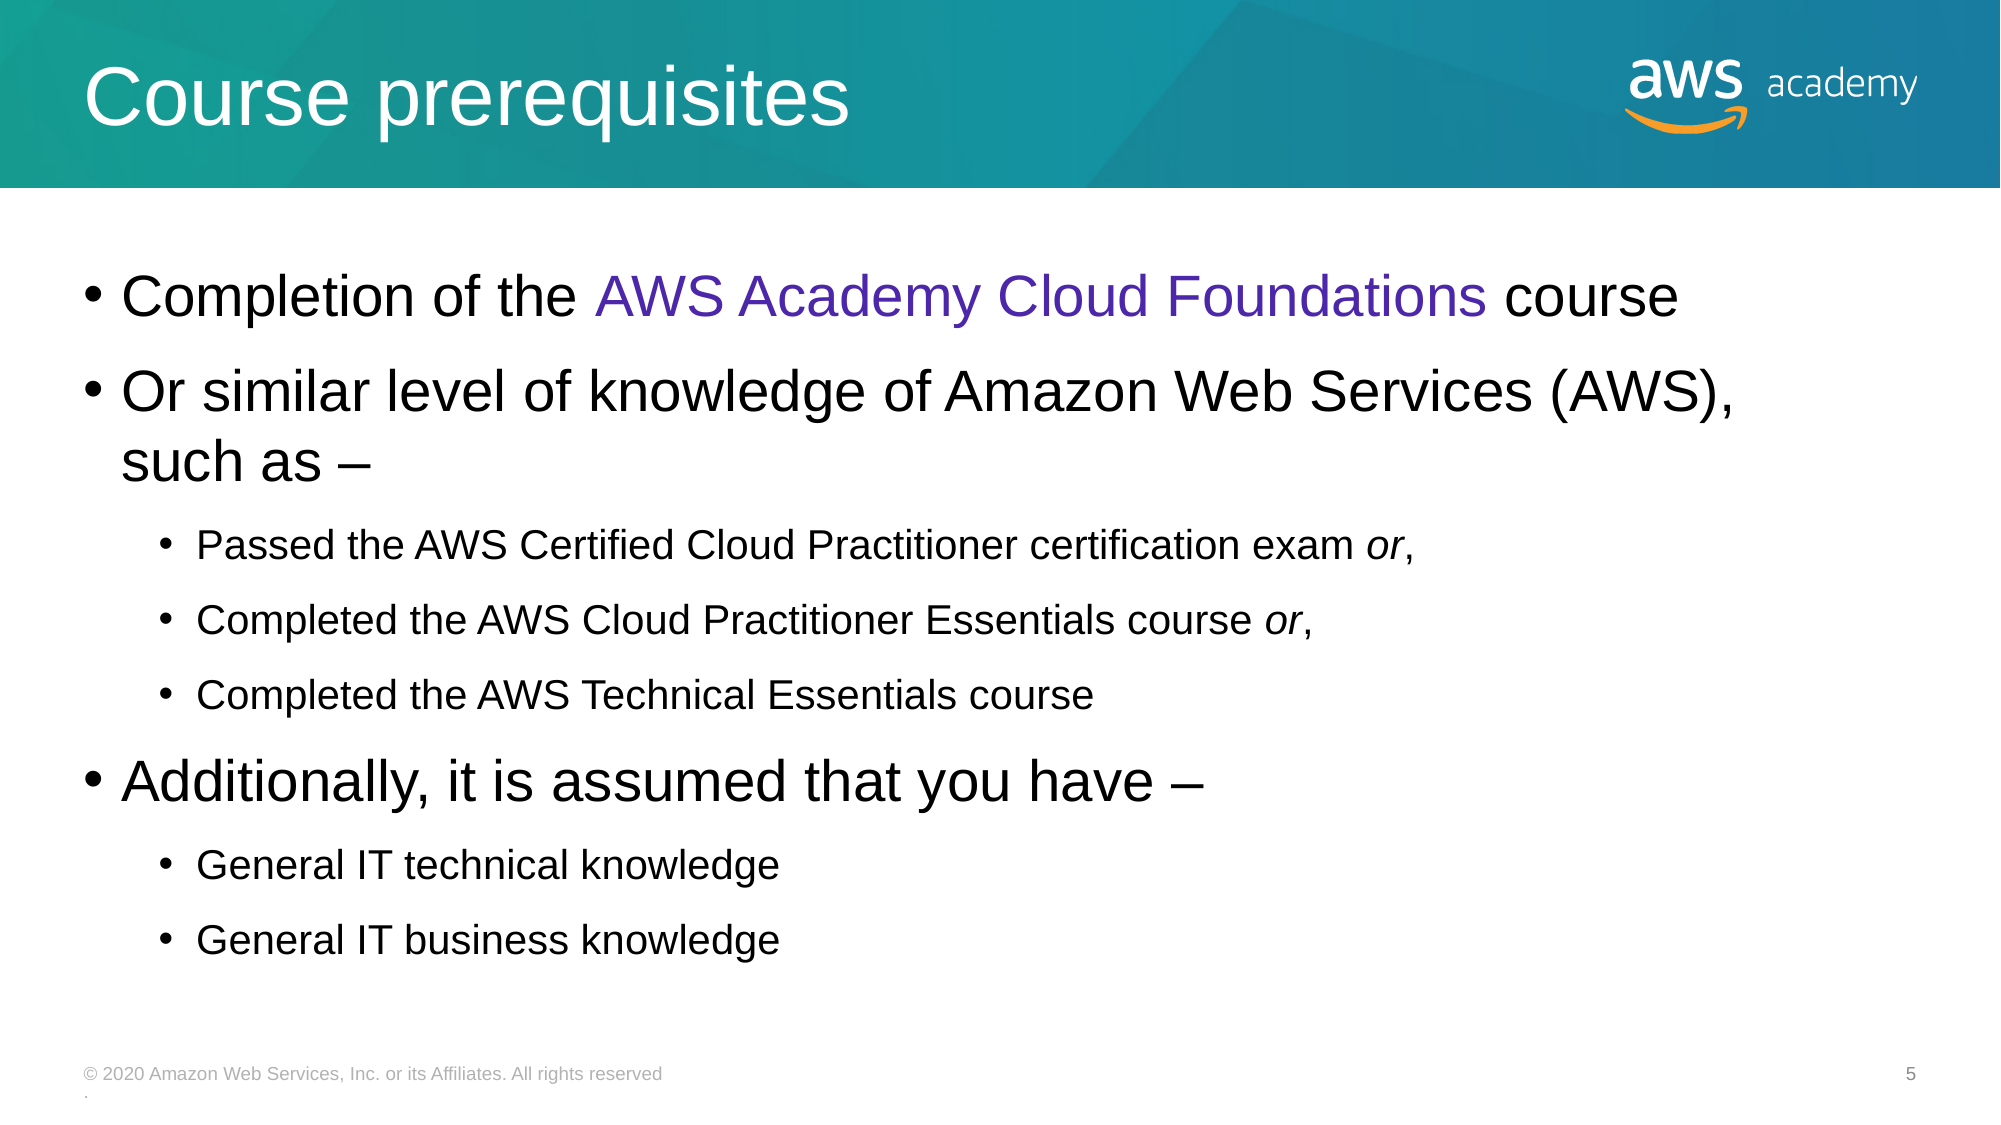

# Course prerequisites
Completion of the AWS Academy Cloud Foundations course
Or similar level of knowledge of Amazon Web Services (AWS), such as –
Passed the AWS Certified Cloud Practitioner certification exam or,
Completed the AWS Cloud Practitioner Essentials course or,
Completed the AWS Technical Essentials course
Additionally, it is assumed that you have –
General IT technical knowledge
General IT business knowledge

© 2020 Amazon Web Services, Inc. or its Affiliates. All rights reserved.
5